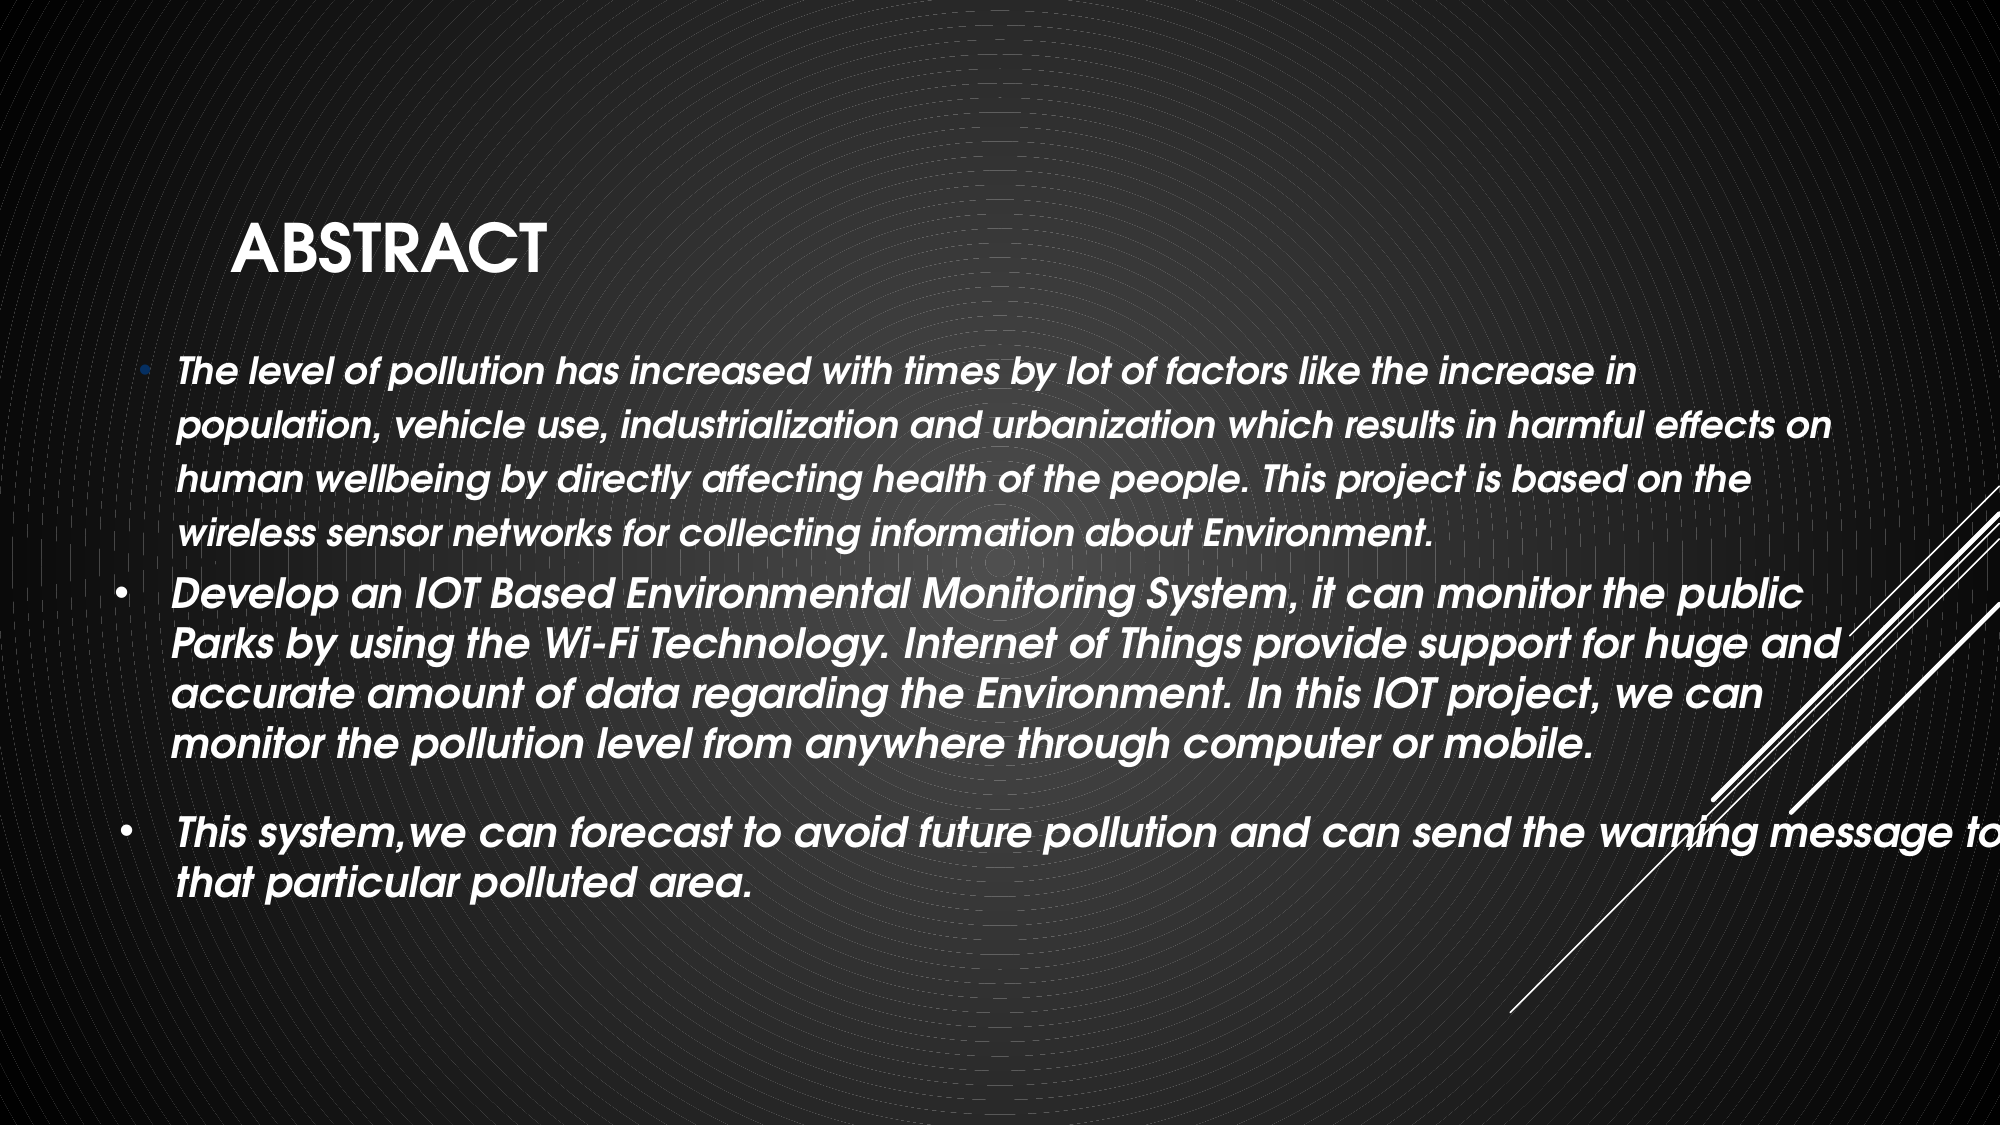

ABSTRACT
The level of pollution has increased with times by lot of factors like the increase in population, vehicle use, industrialization and urbanization which results in harmful effects on human wellbeing by directly affecting health of the people. This project is based on the wireless sensor networks for collecting information about Environment.

Develop an IOT Based Environmental Monitoring System, it can monitor the public Parks by using the Wi-Fi Technology. Internet of Things provide support for huge and accurate amount of data regarding the Environment. In this IOT project, we can monitor the pollution level from anywhere through computer or mobile.
This system,we can forecast to avoid future pollution and can send the warning message to that particular polluted area.